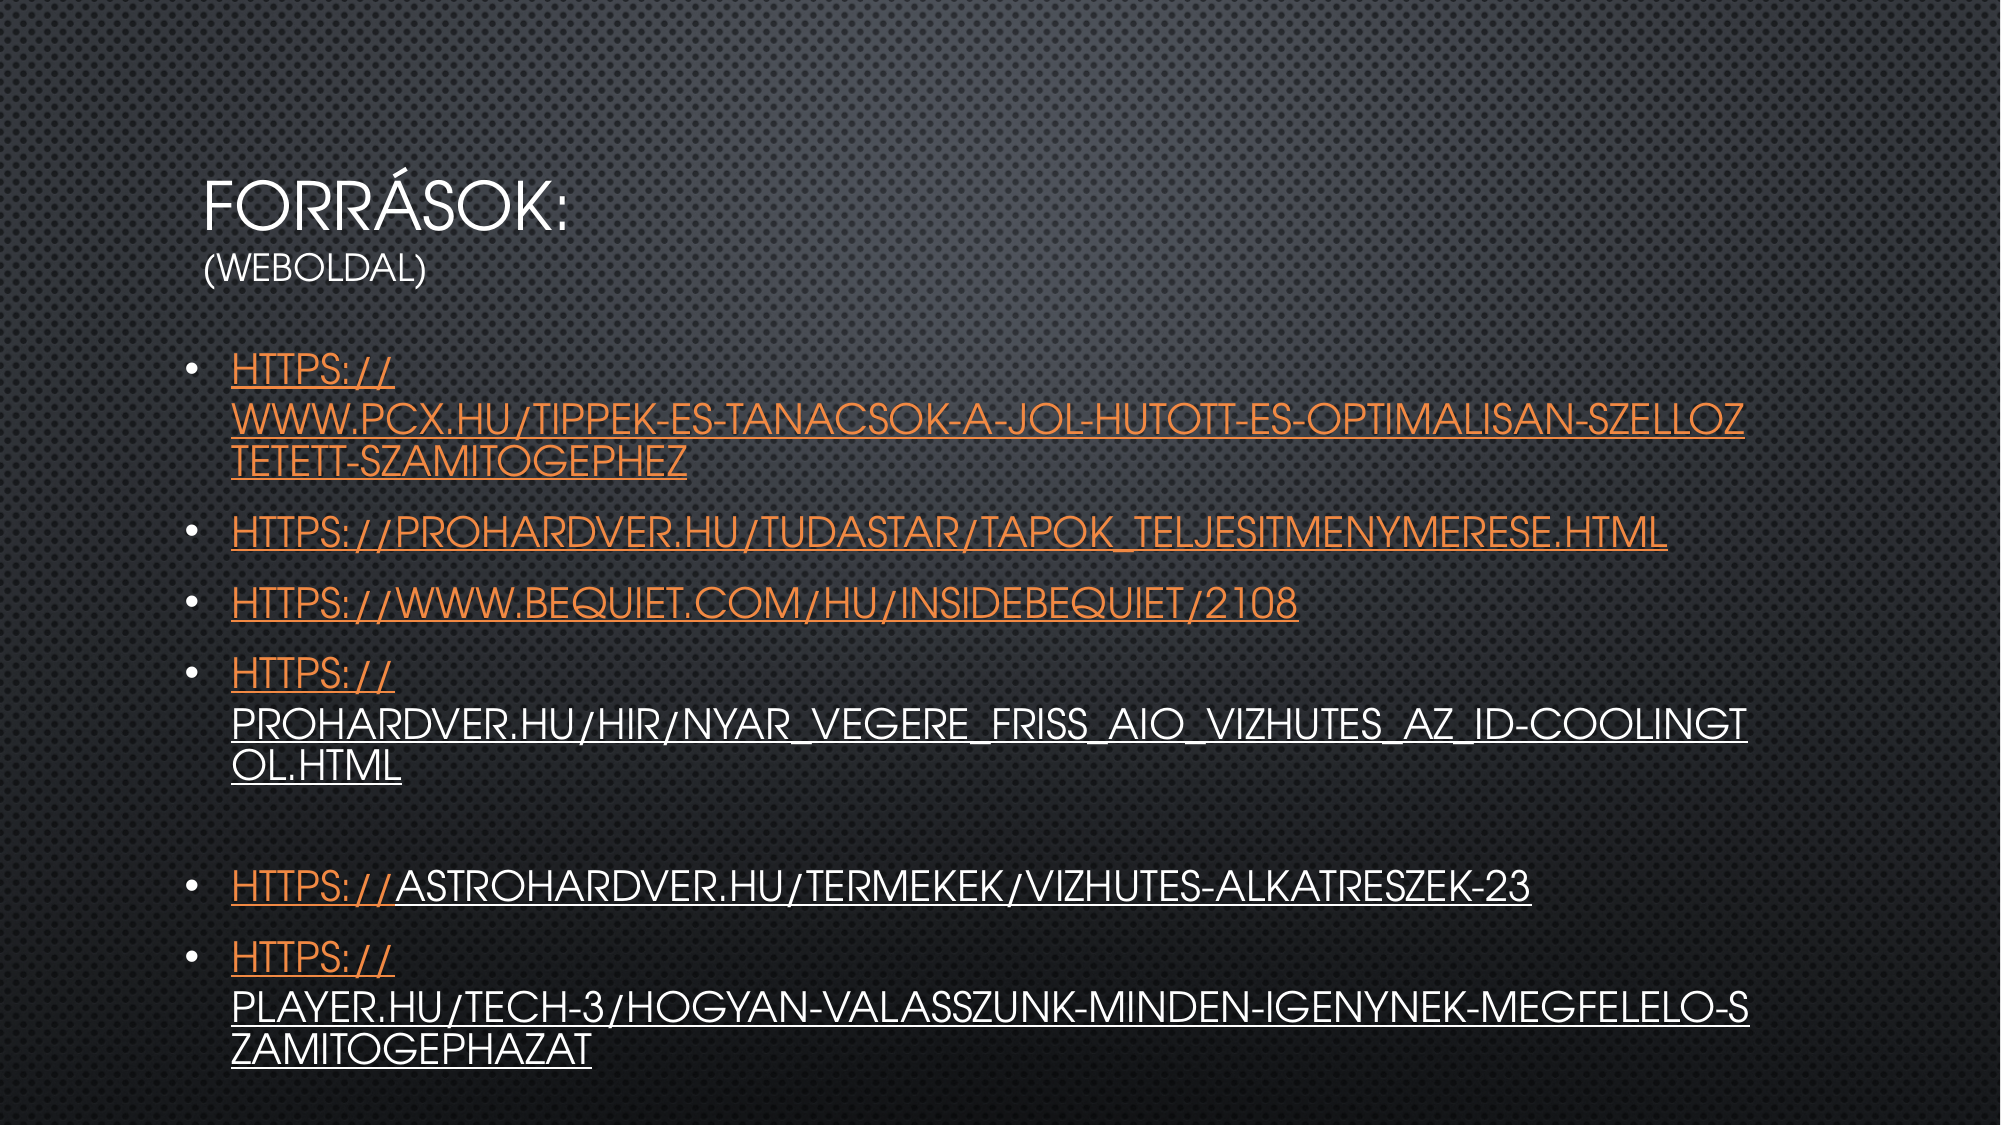

# Források: (weboldal)
https://www.pcx.hu/tippek-es-tanacsok-a-jol-hutott-es-optimalisan-szelloztetett-szamitogephez
https://prohardver.hu/tudastar/tapok_teljesitmenymerese.html
https://www.bequiet.com/hu/insidebequiet/2108
https://prohardver.hu/hir/nyar_vegere_friss_aio_vizhutes_az_id-coolingtol.html
https://astrohardver.hu/termekek/vizhutes-alkatreszek-23
https://player.hu/tech-3/hogyan-valasszunk-minden-igenynek-megfelelo-szamitogephazat
https://www.pcwplus.hu/hardver/vizhutes-erre-figyelj-160174.html